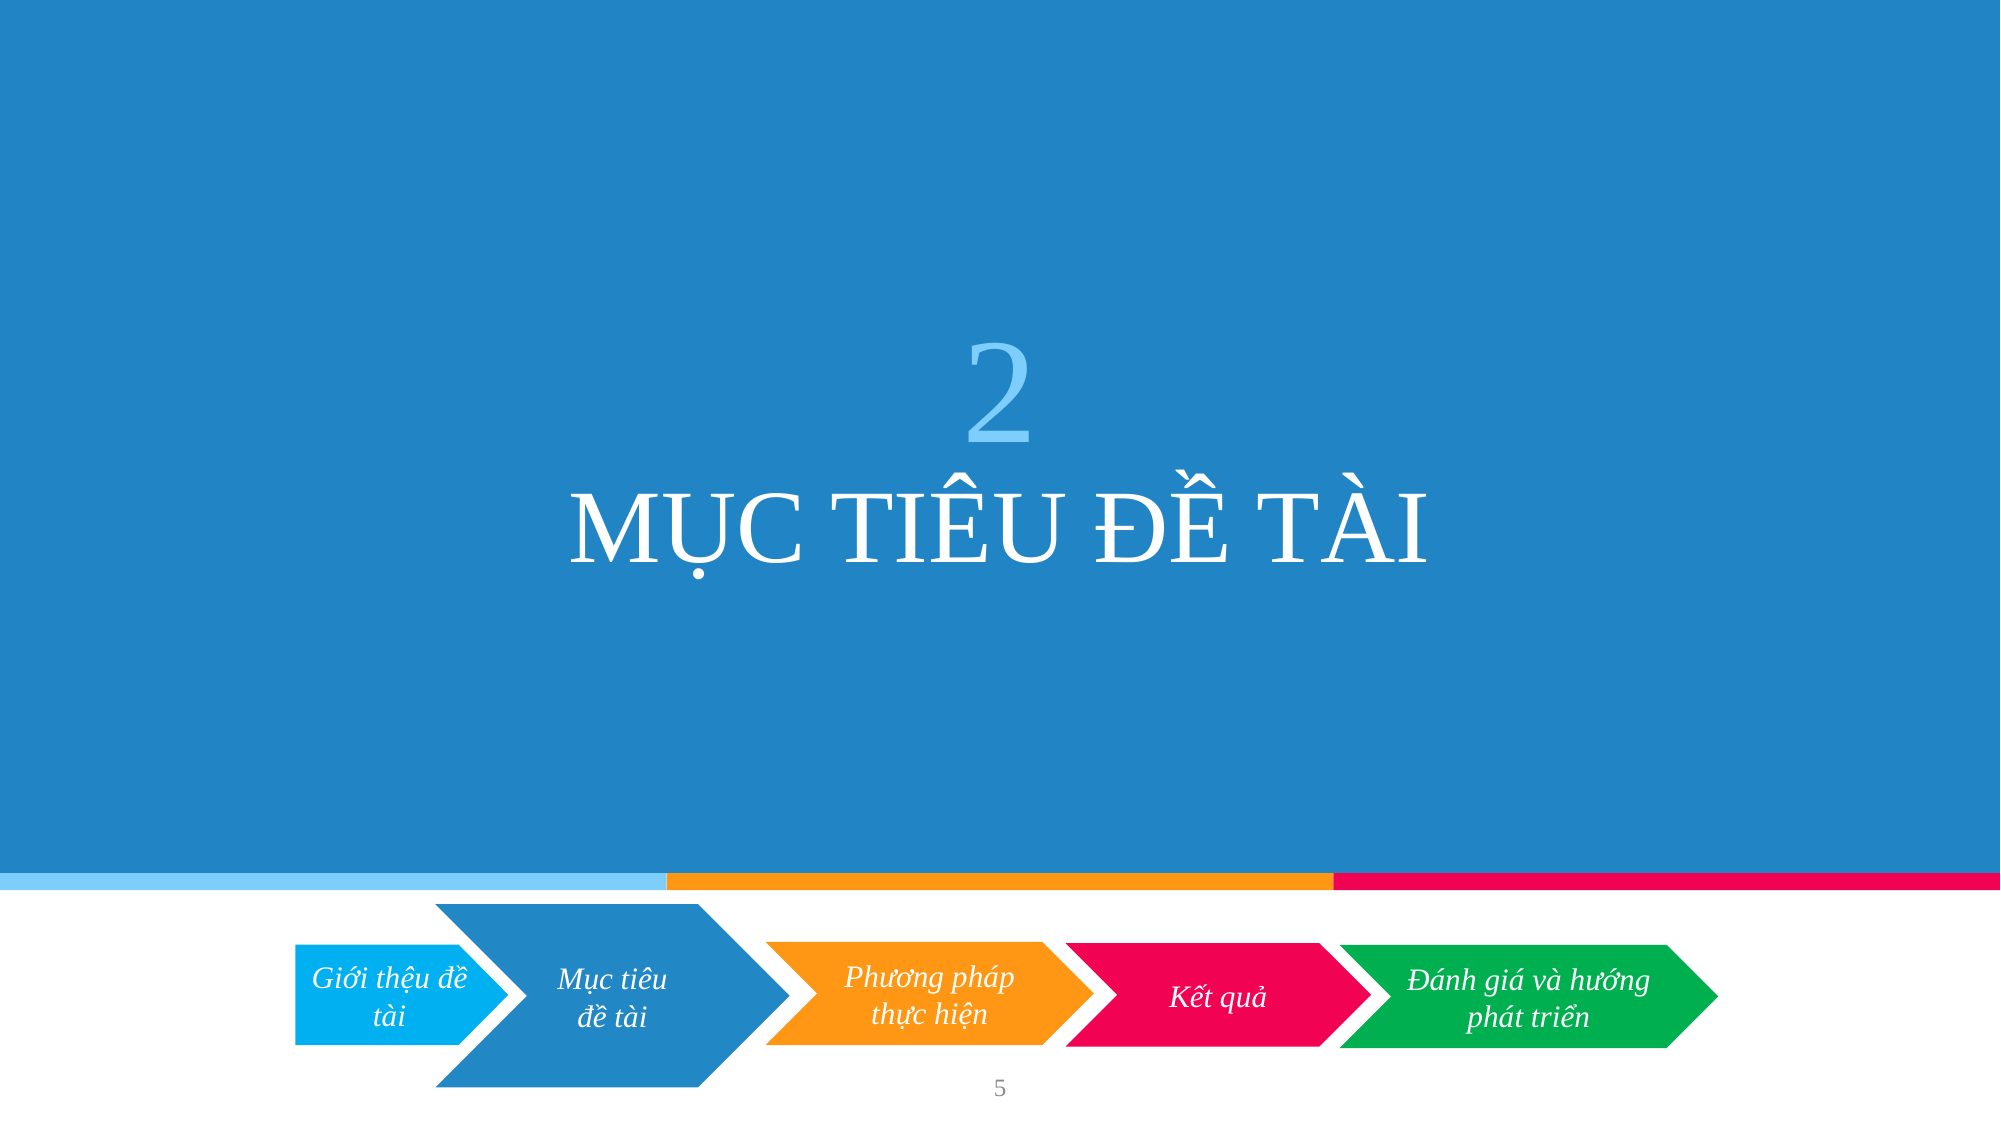

# 2
MỤC TIÊU ĐỀ TÀI
Mục tiêu đề tài
Phương pháp thực hiện
Kết quả
Đánh giá và hướng phát triển
Giới thệu đề tài
5